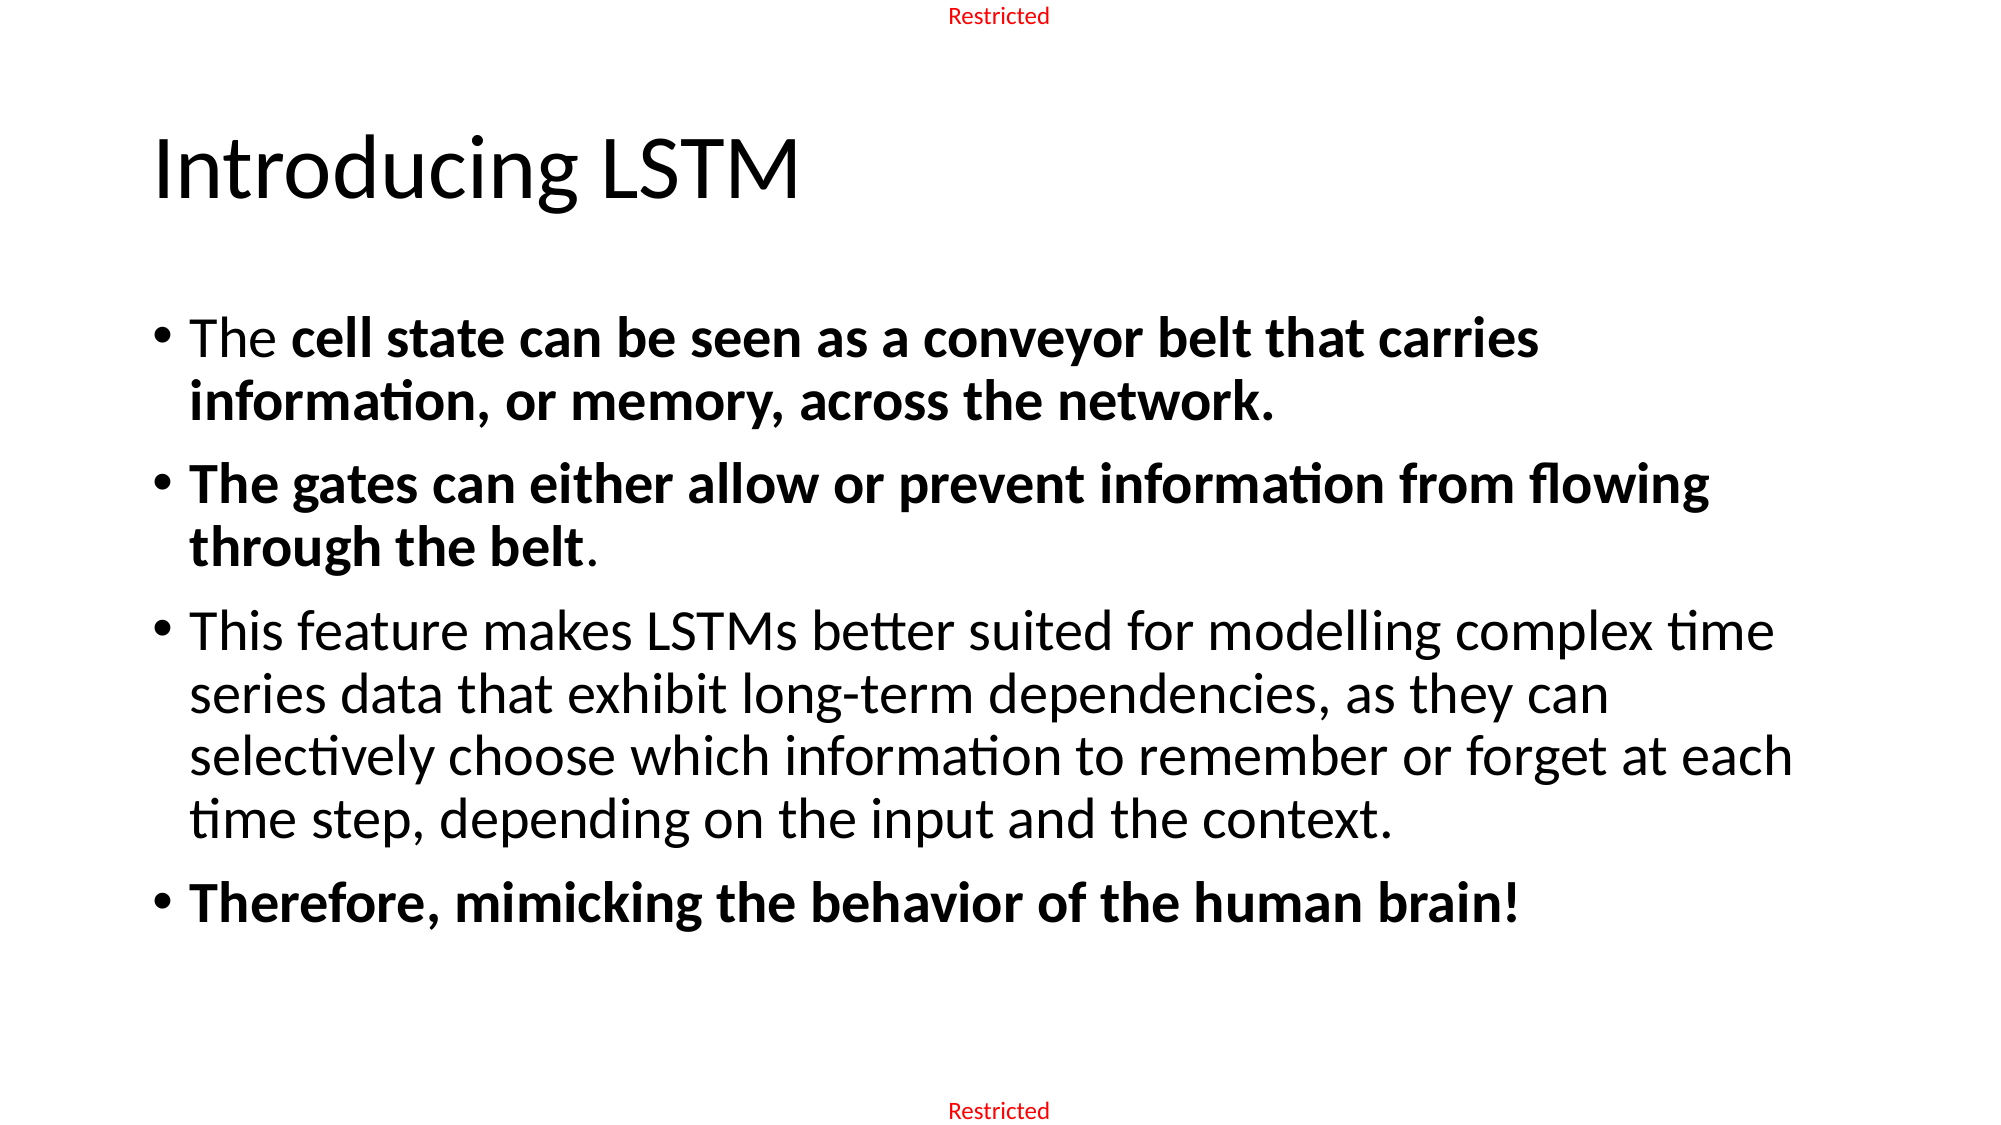

# Introducing LSTM
The cell state can be seen as a conveyor belt that carries information, or memory, across the network.
The gates can either allow or prevent information from flowing through the belt.
This feature makes LSTMs better suited for modelling complex time series data that exhibit long-term dependencies, as they can selectively choose which information to remember or forget at each time step, depending on the input and the context.
Therefore, mimicking the behavior of the human brain!